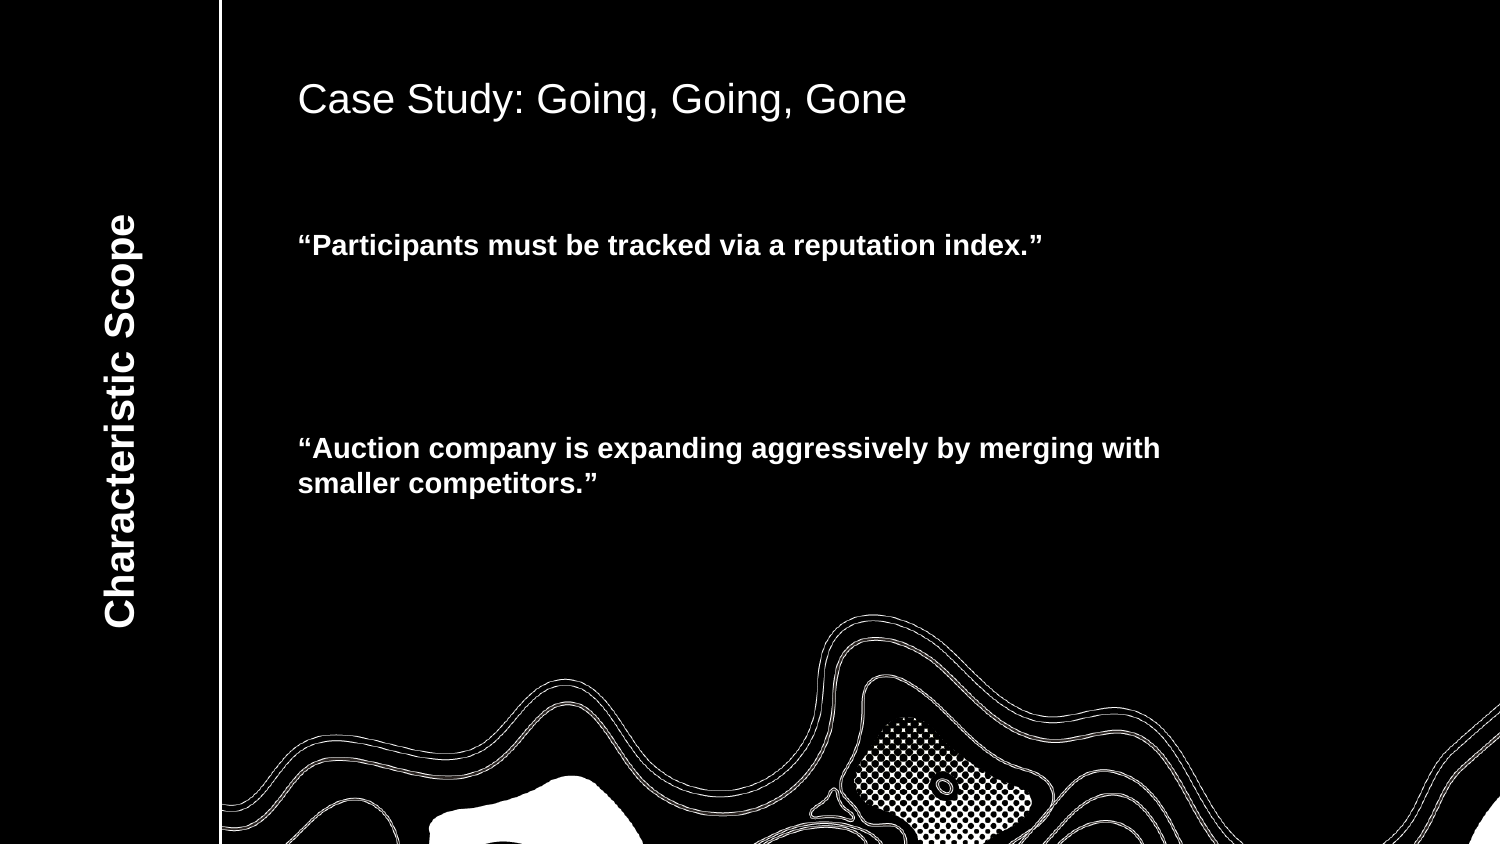

Case Study: Going, Going, Gone
“Participants must be tracked via a reputation index.”

# Characteristic Scope
“Auction company is expanding aggressively by merging with smaller competitors.”